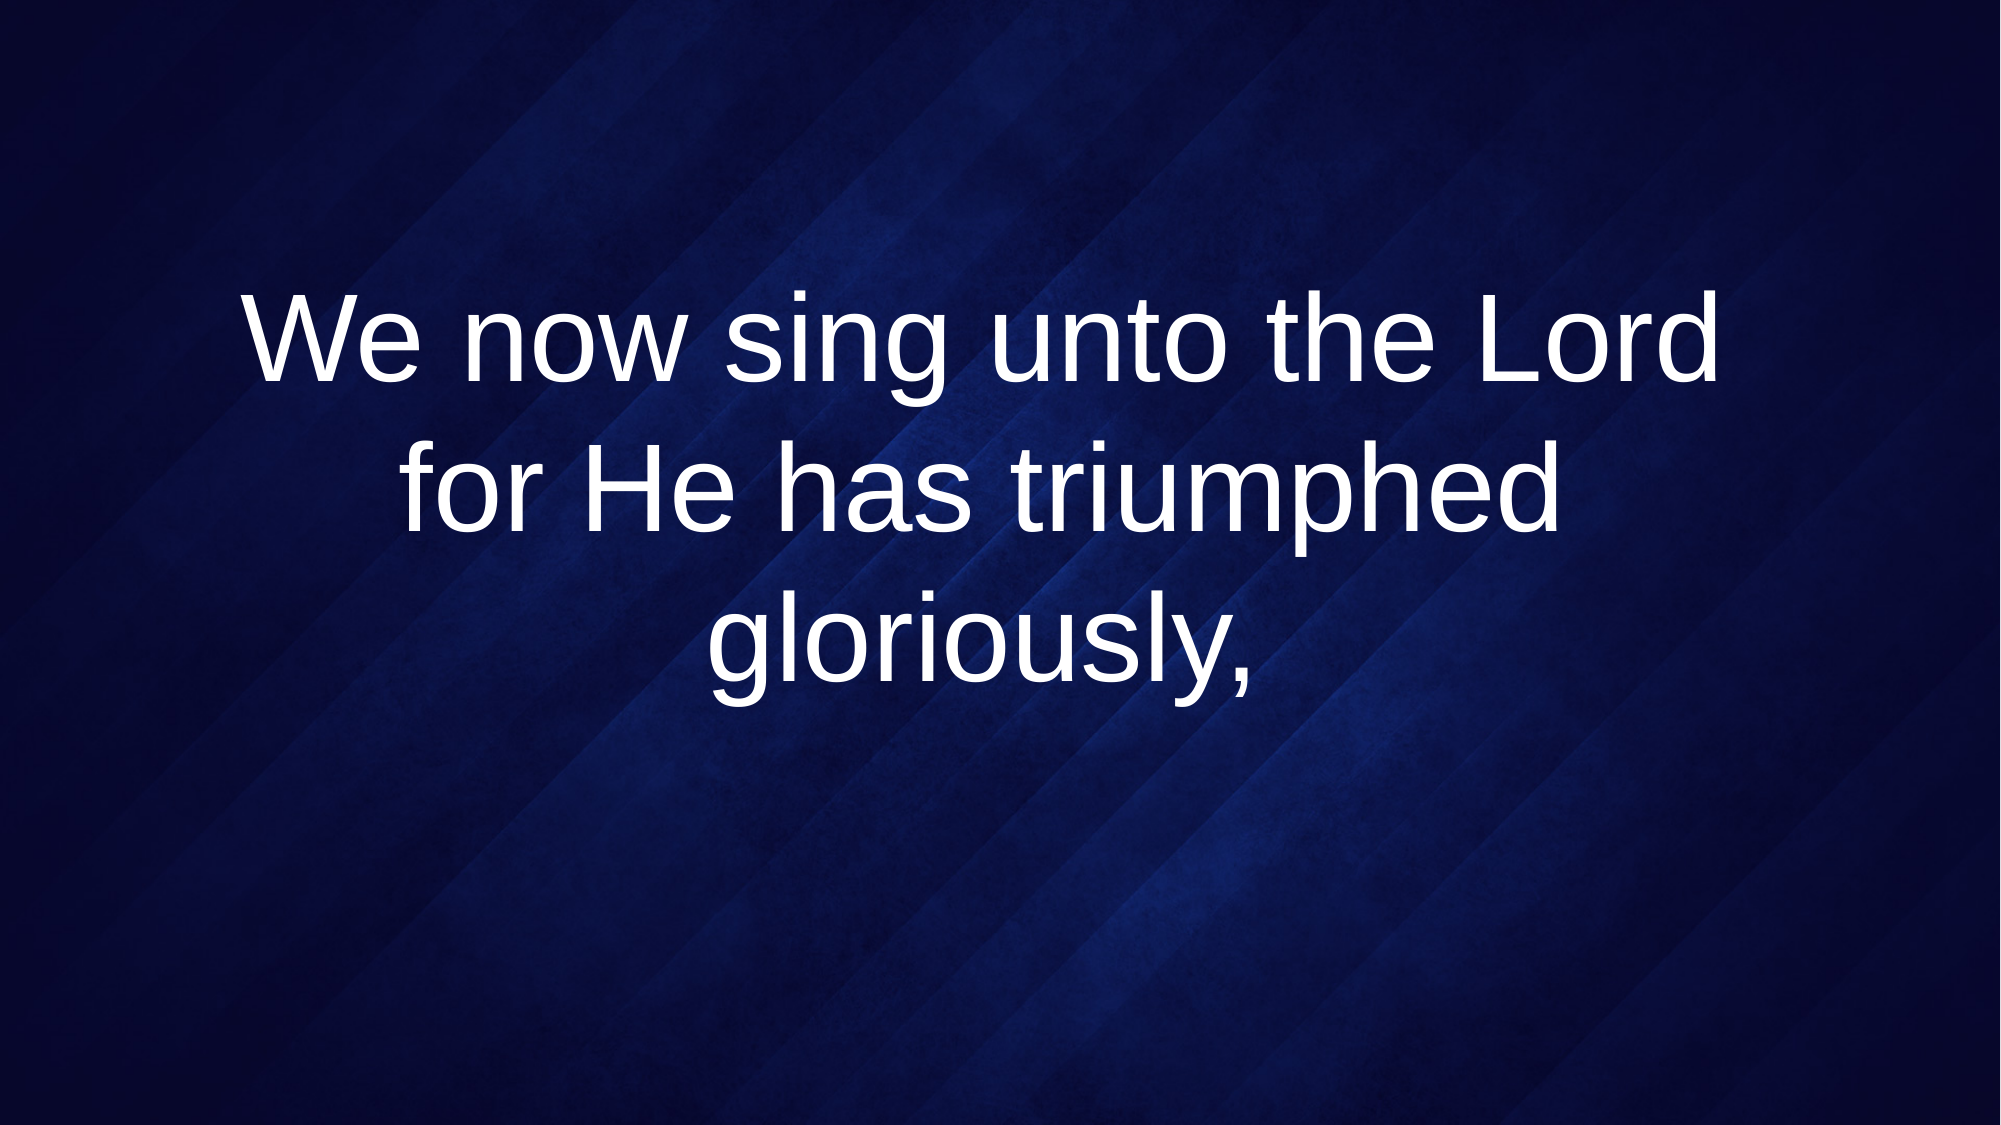

# We now sing unto the Lord for He has triumphed gloriously,